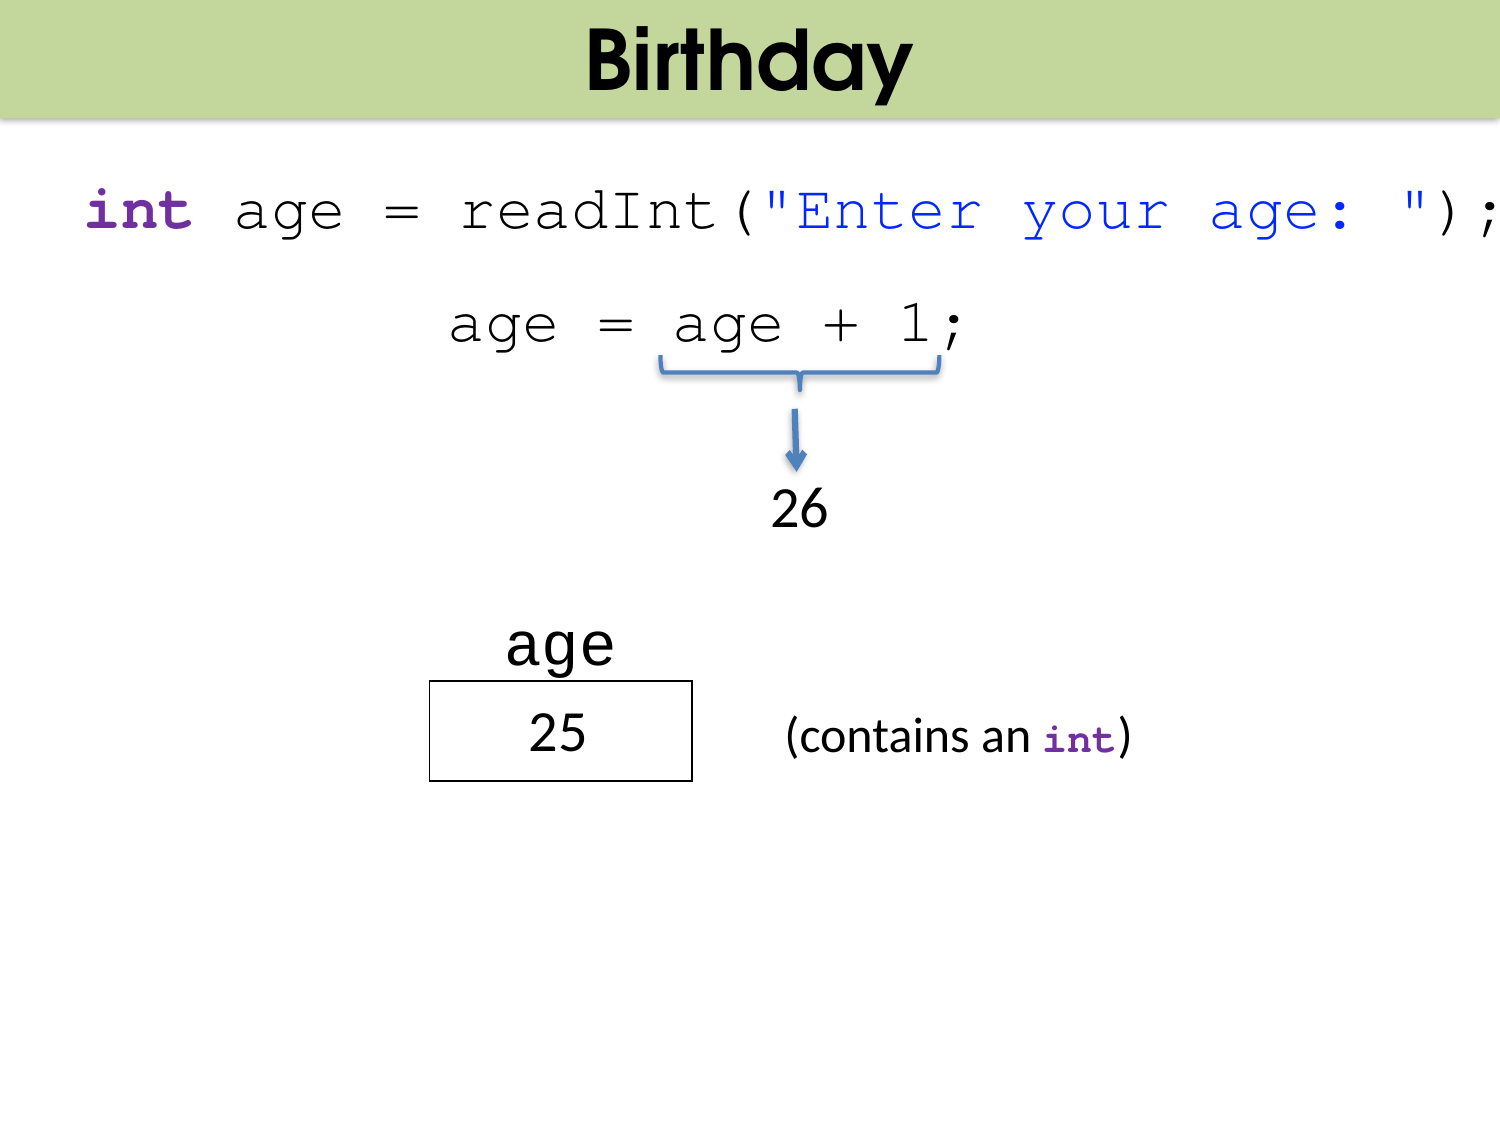

Birthday
int age = readInt("Enter your age: ");

age = age + 1;
26
age

25
(contains an int)